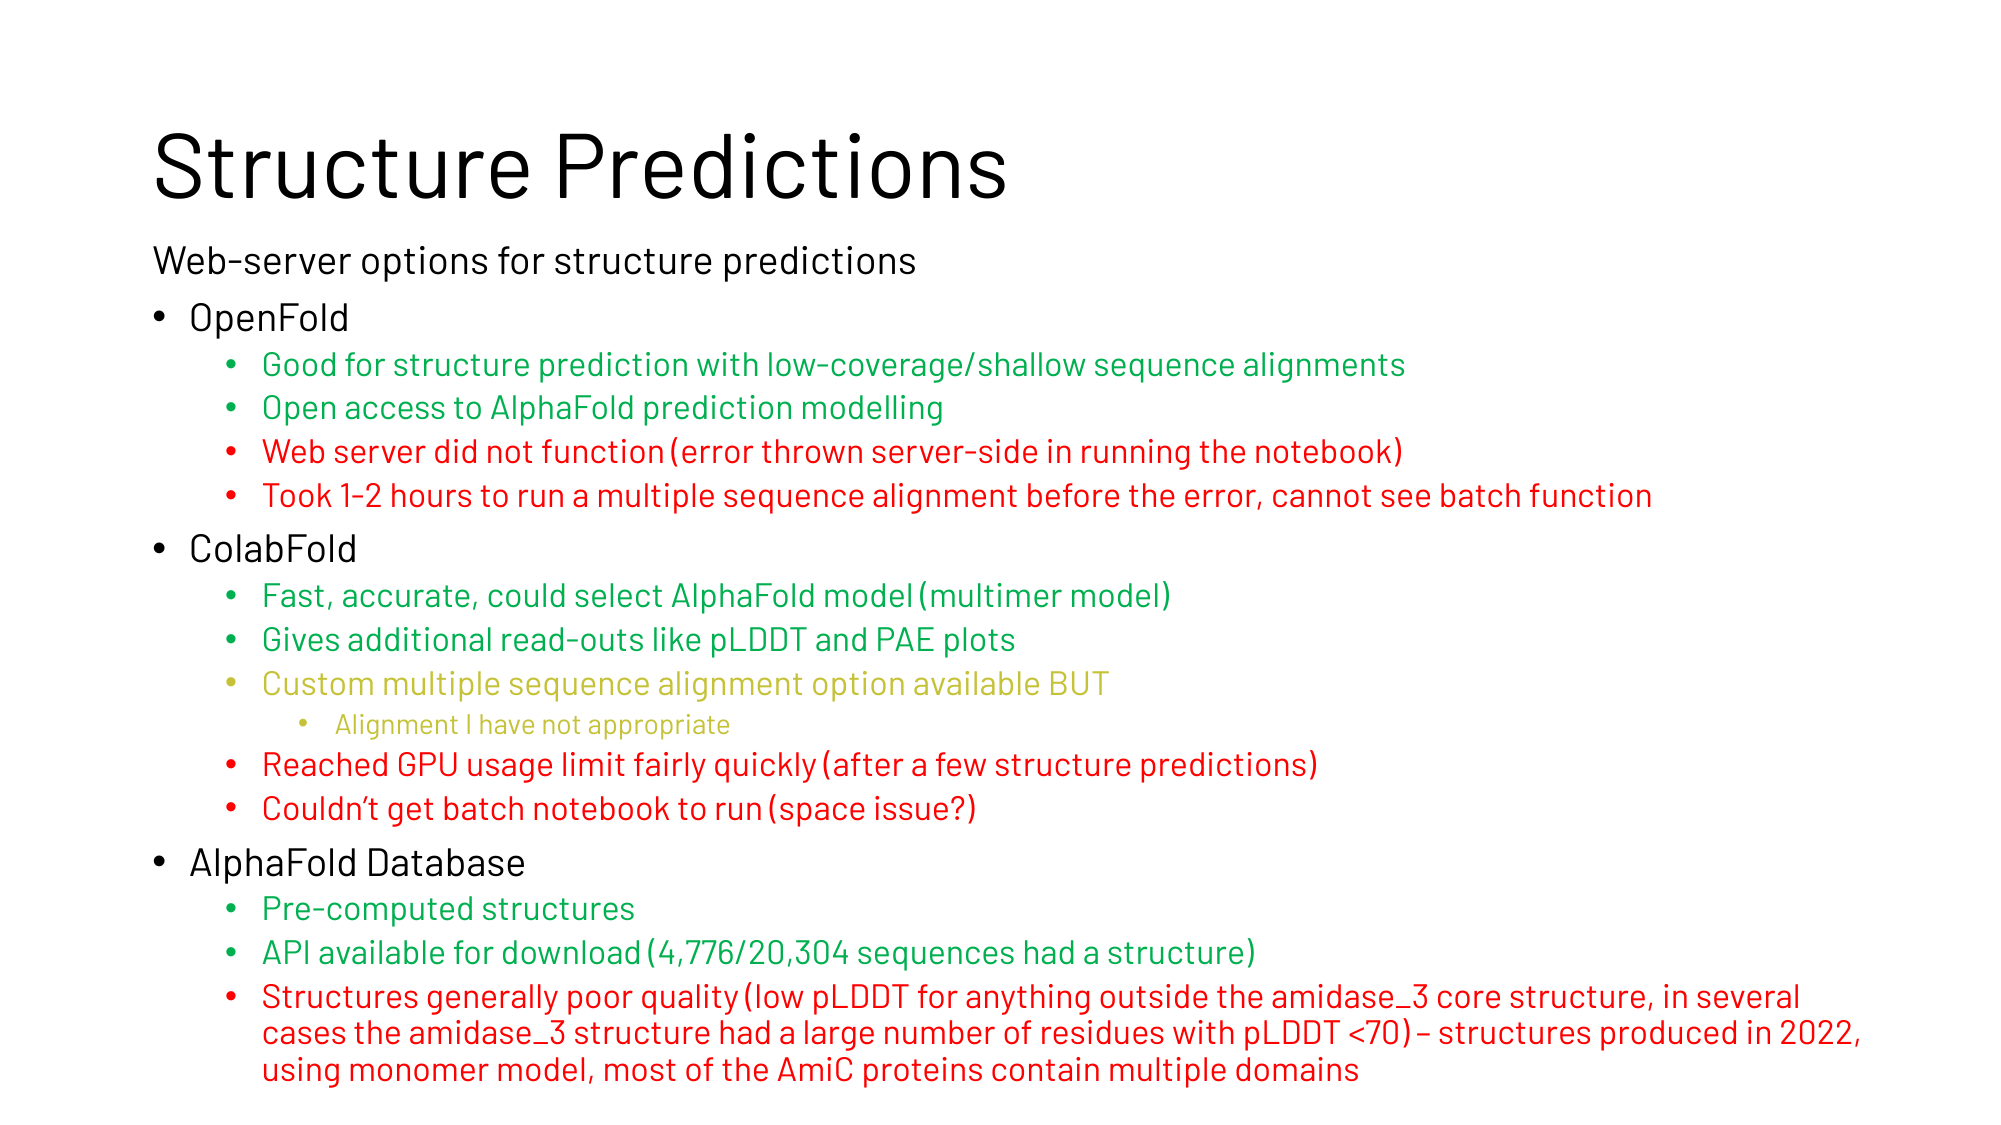

# Structure Predictions
Web-server options for structure predictions
OpenFold
Good for structure prediction with low-coverage/shallow sequence alignments
Open access to AlphaFold prediction modelling
Web server did not function (error thrown server-side in running the notebook)
Took 1-2 hours to run a multiple sequence alignment before the error, cannot see batch function
ColabFold
Fast, accurate, could select AlphaFold model (multimer model)
Gives additional read-outs like pLDDT and PAE plots
Custom multiple sequence alignment option available BUT
Alignment I have not appropriate
Reached GPU usage limit fairly quickly (after a few structure predictions)
Couldn’t get batch notebook to run (space issue?)
AlphaFold Database
Pre-computed structures
API available for download (4,776/20,304 sequences had a structure)
Structures generally poor quality (low pLDDT for anything outside the amidase_3 core structure, in several cases the amidase_3 structure had a large number of residues with pLDDT <70) – structures produced in 2022, using monomer model, most of the AmiC proteins contain multiple domains